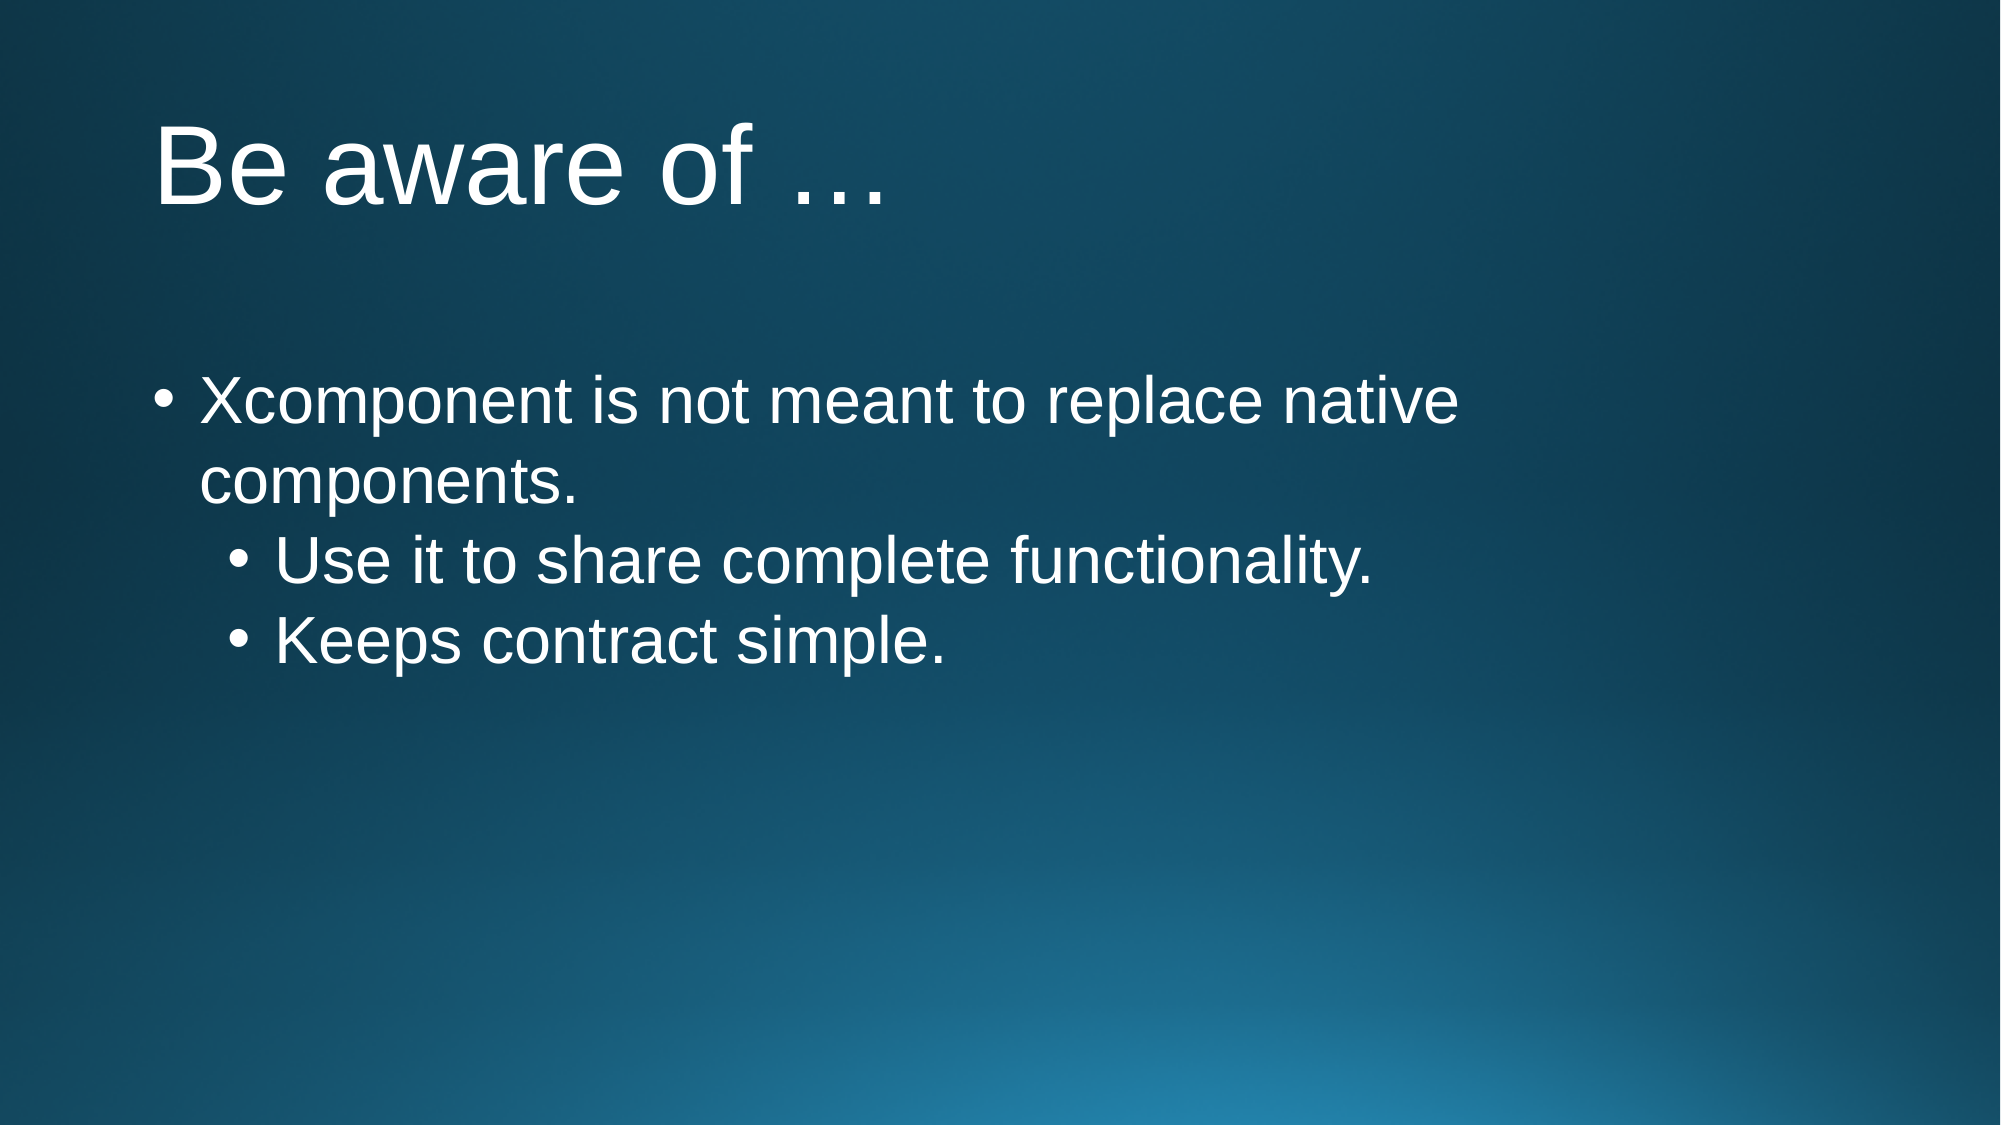

# Be aware of …
Xcomponent is not meant to replace native components.
Use it to share complete functionality.
Keeps contract simple.